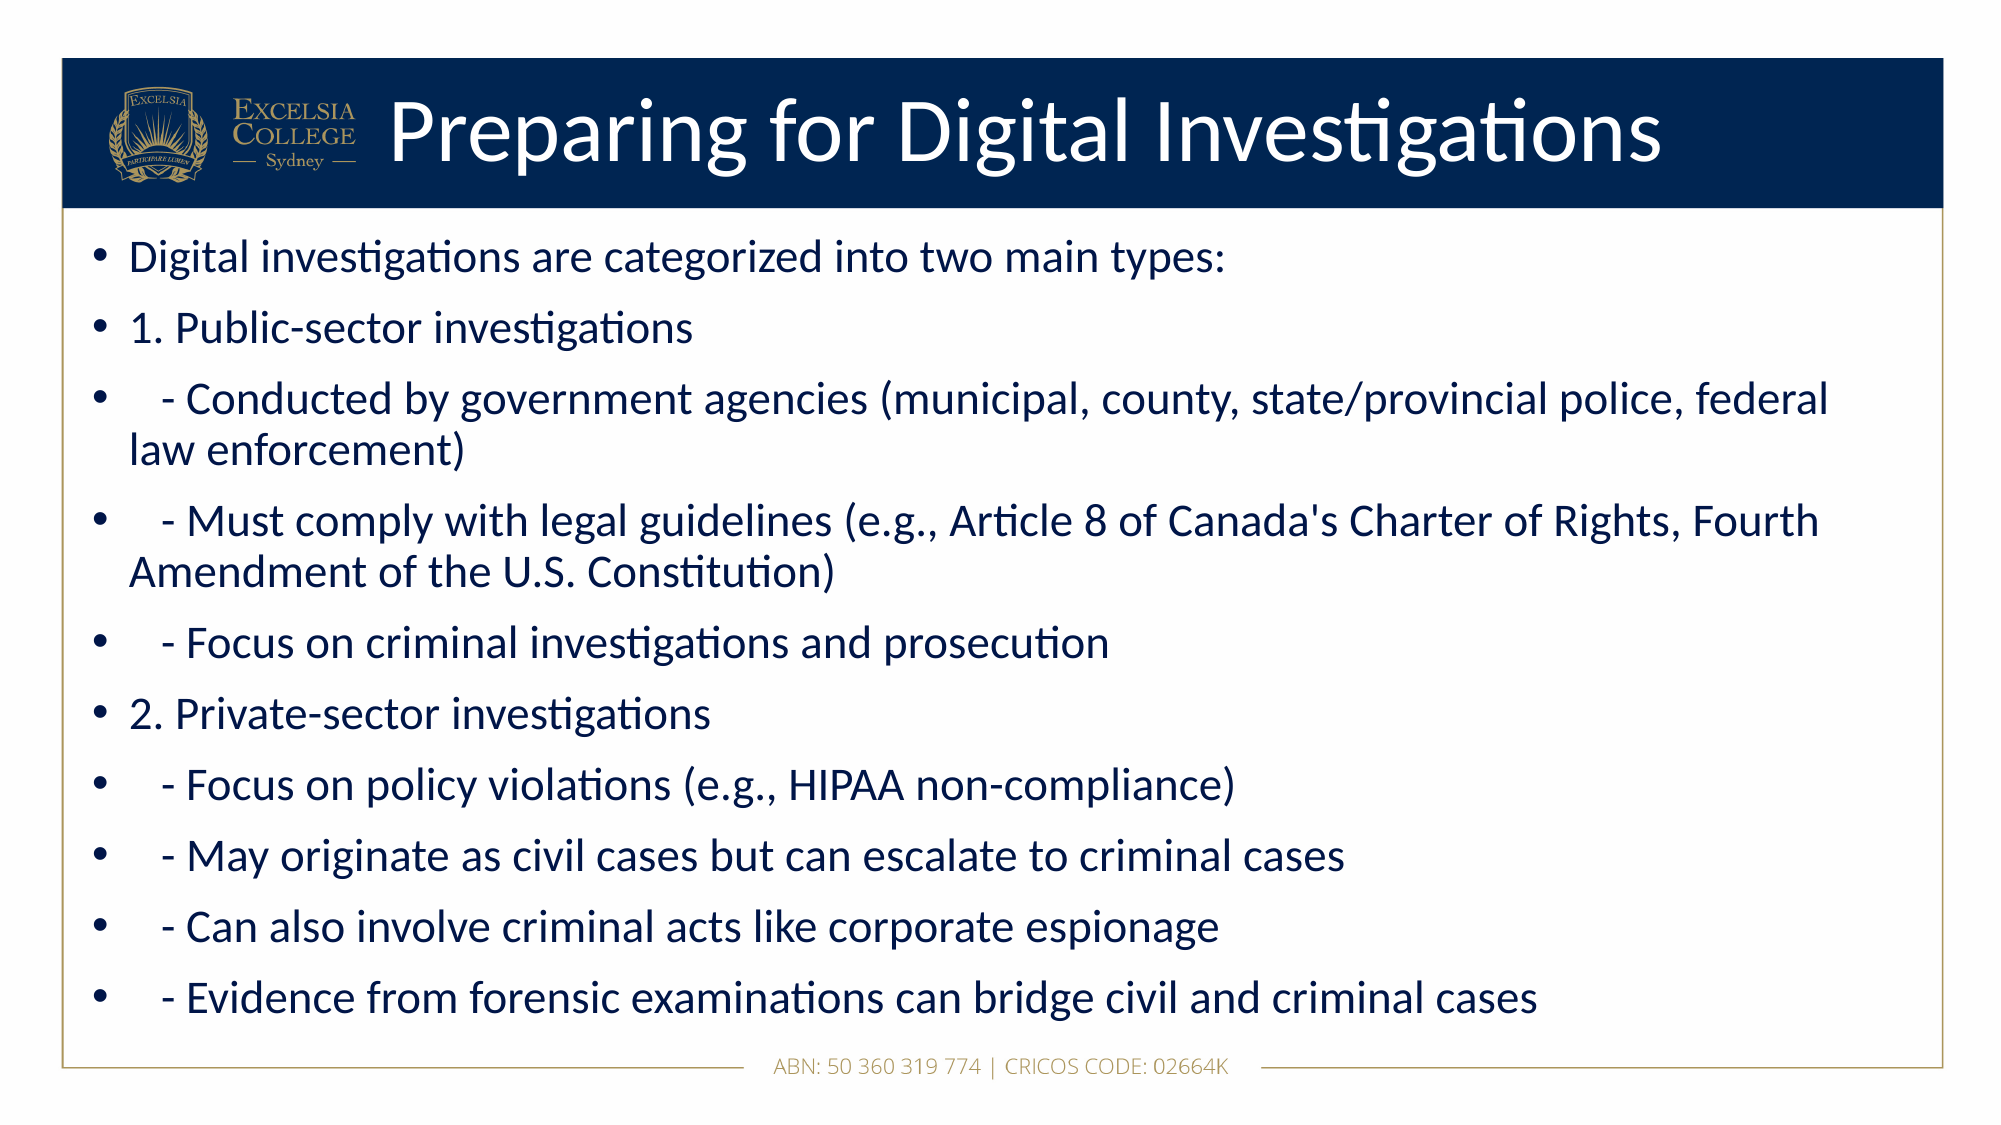

# Preparing for Digital Investigations
Digital investigations are categorized into two main types:
1. Public-sector investigations
   - Conducted by government agencies (municipal, county, state/provincial police, federal law enforcement)
   - Must comply with legal guidelines (e.g., Article 8 of Canada's Charter of Rights, Fourth Amendment of the U.S. Constitution)
   - Focus on criminal investigations and prosecution
2. Private-sector investigations
   - Focus on policy violations (e.g., HIPAA non-compliance)
   - May originate as civil cases but can escalate to criminal cases
   - Can also involve criminal acts like corporate espionage
   - Evidence from forensic examinations can bridge civil and criminal cases